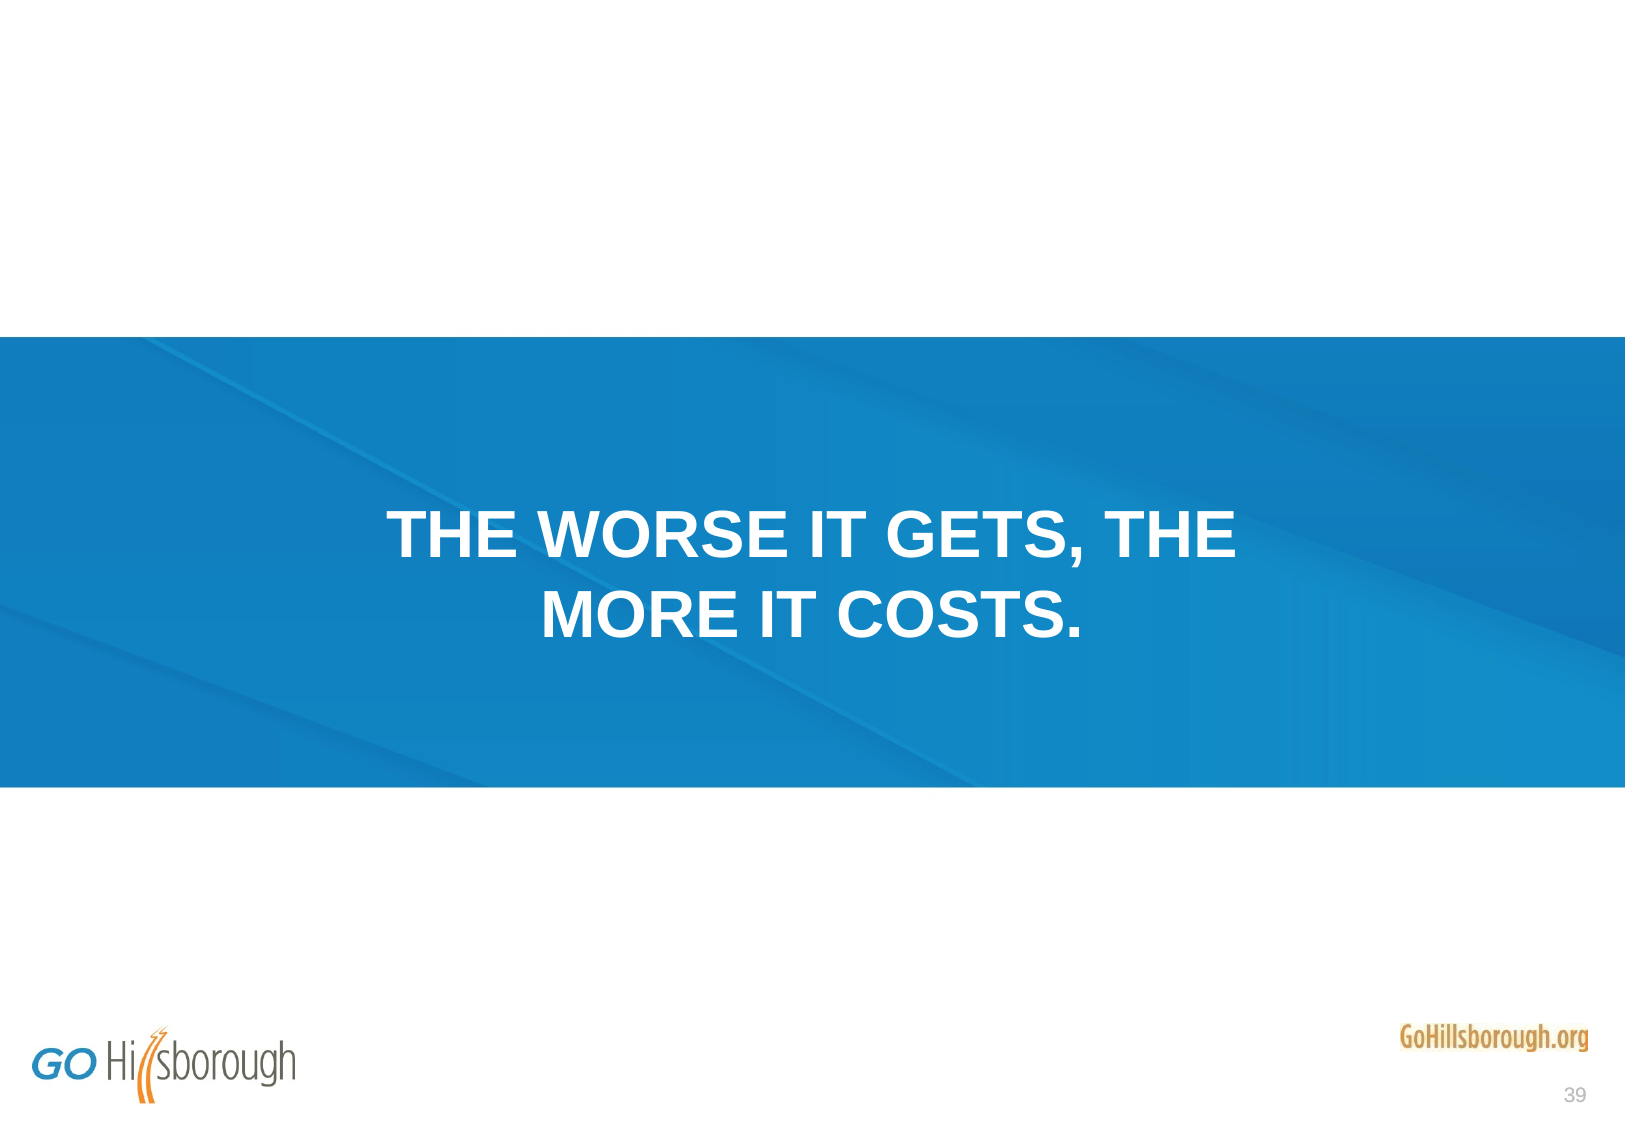

# THE WORSE IT GETS, THE MORE IT COSTS.